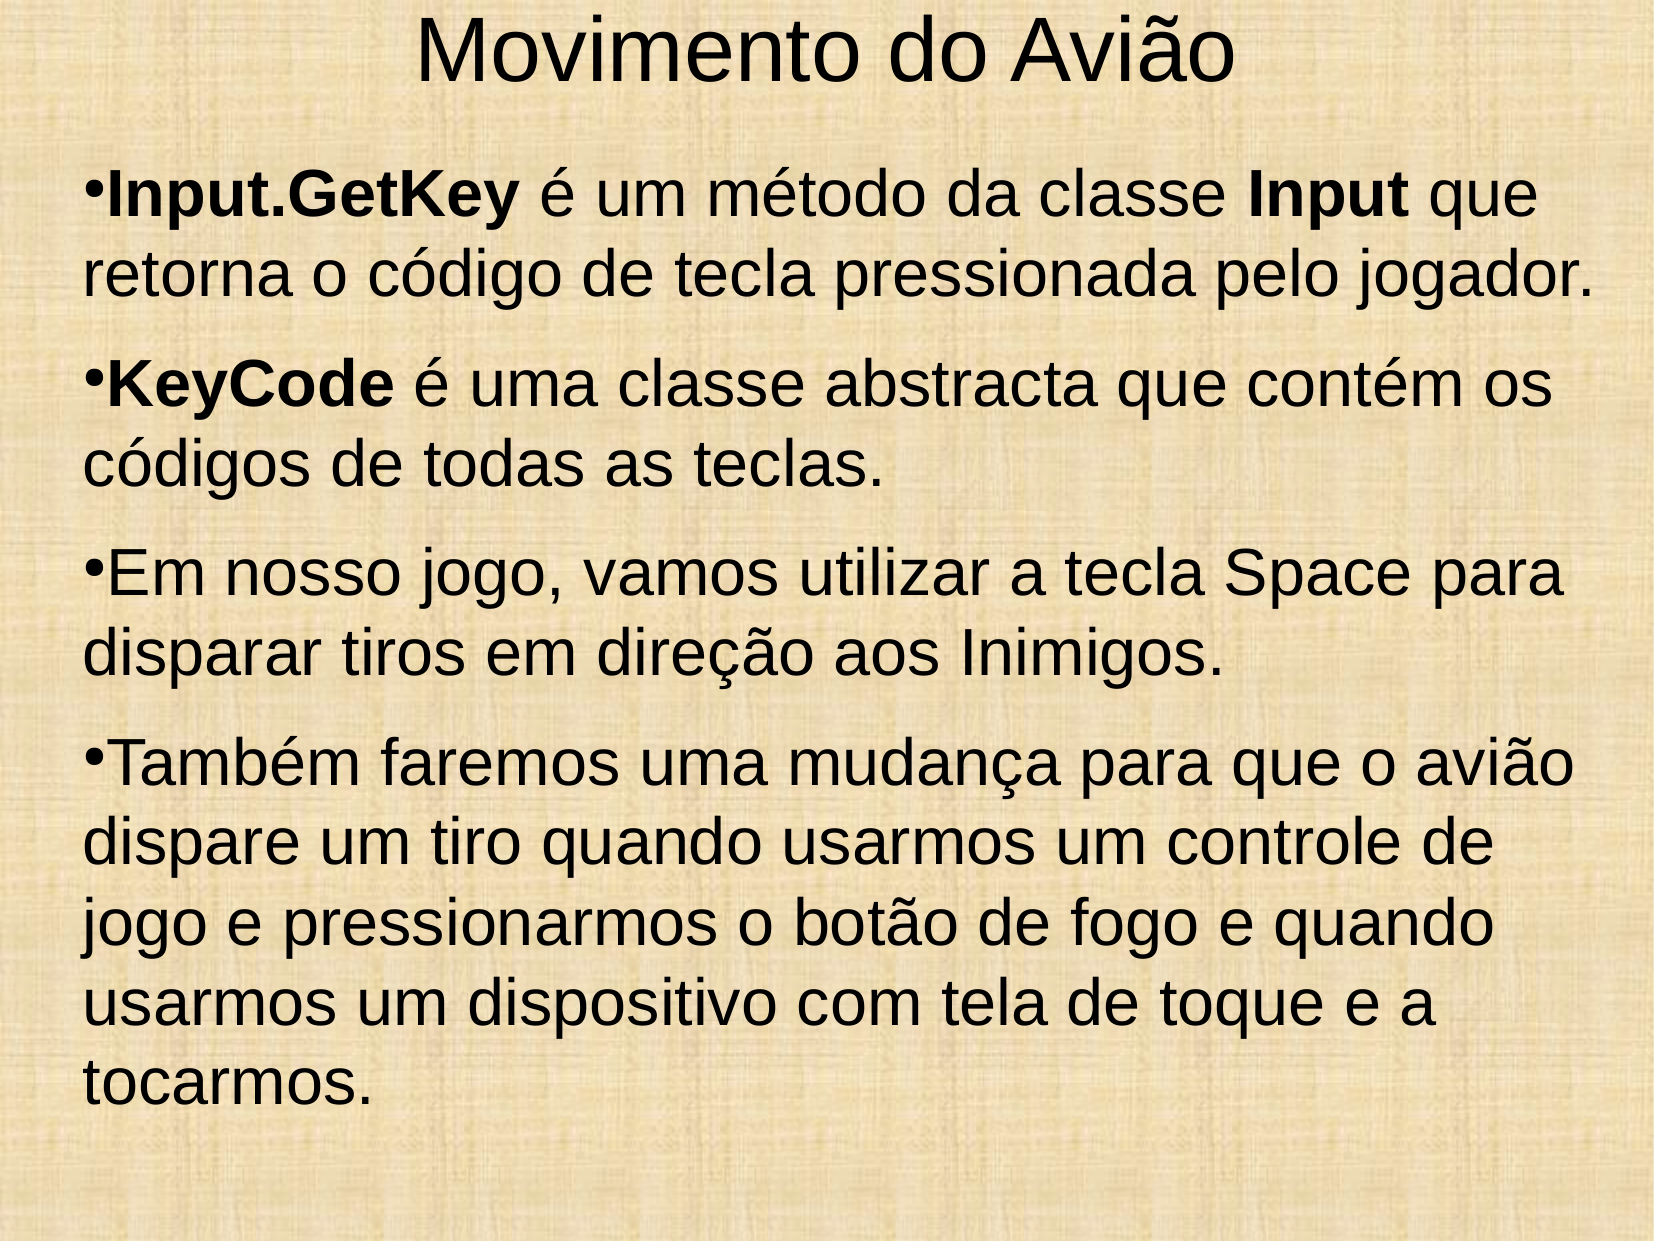

Movimento do Avião
Input.GetKey é um método da classe Input que retorna o código de tecla pressionada pelo jogador.
KeyCode é uma classe abstracta que contém os códigos de todas as teclas.
Em nosso jogo, vamos utilizar a tecla Space para disparar tiros em direção aos Inimigos.
Também faremos uma mudança para que o avião dispare um tiro quando usarmos um controle de jogo e pressionarmos o botão de fogo e quando usarmos um dispositivo com tela de toque e a tocarmos.